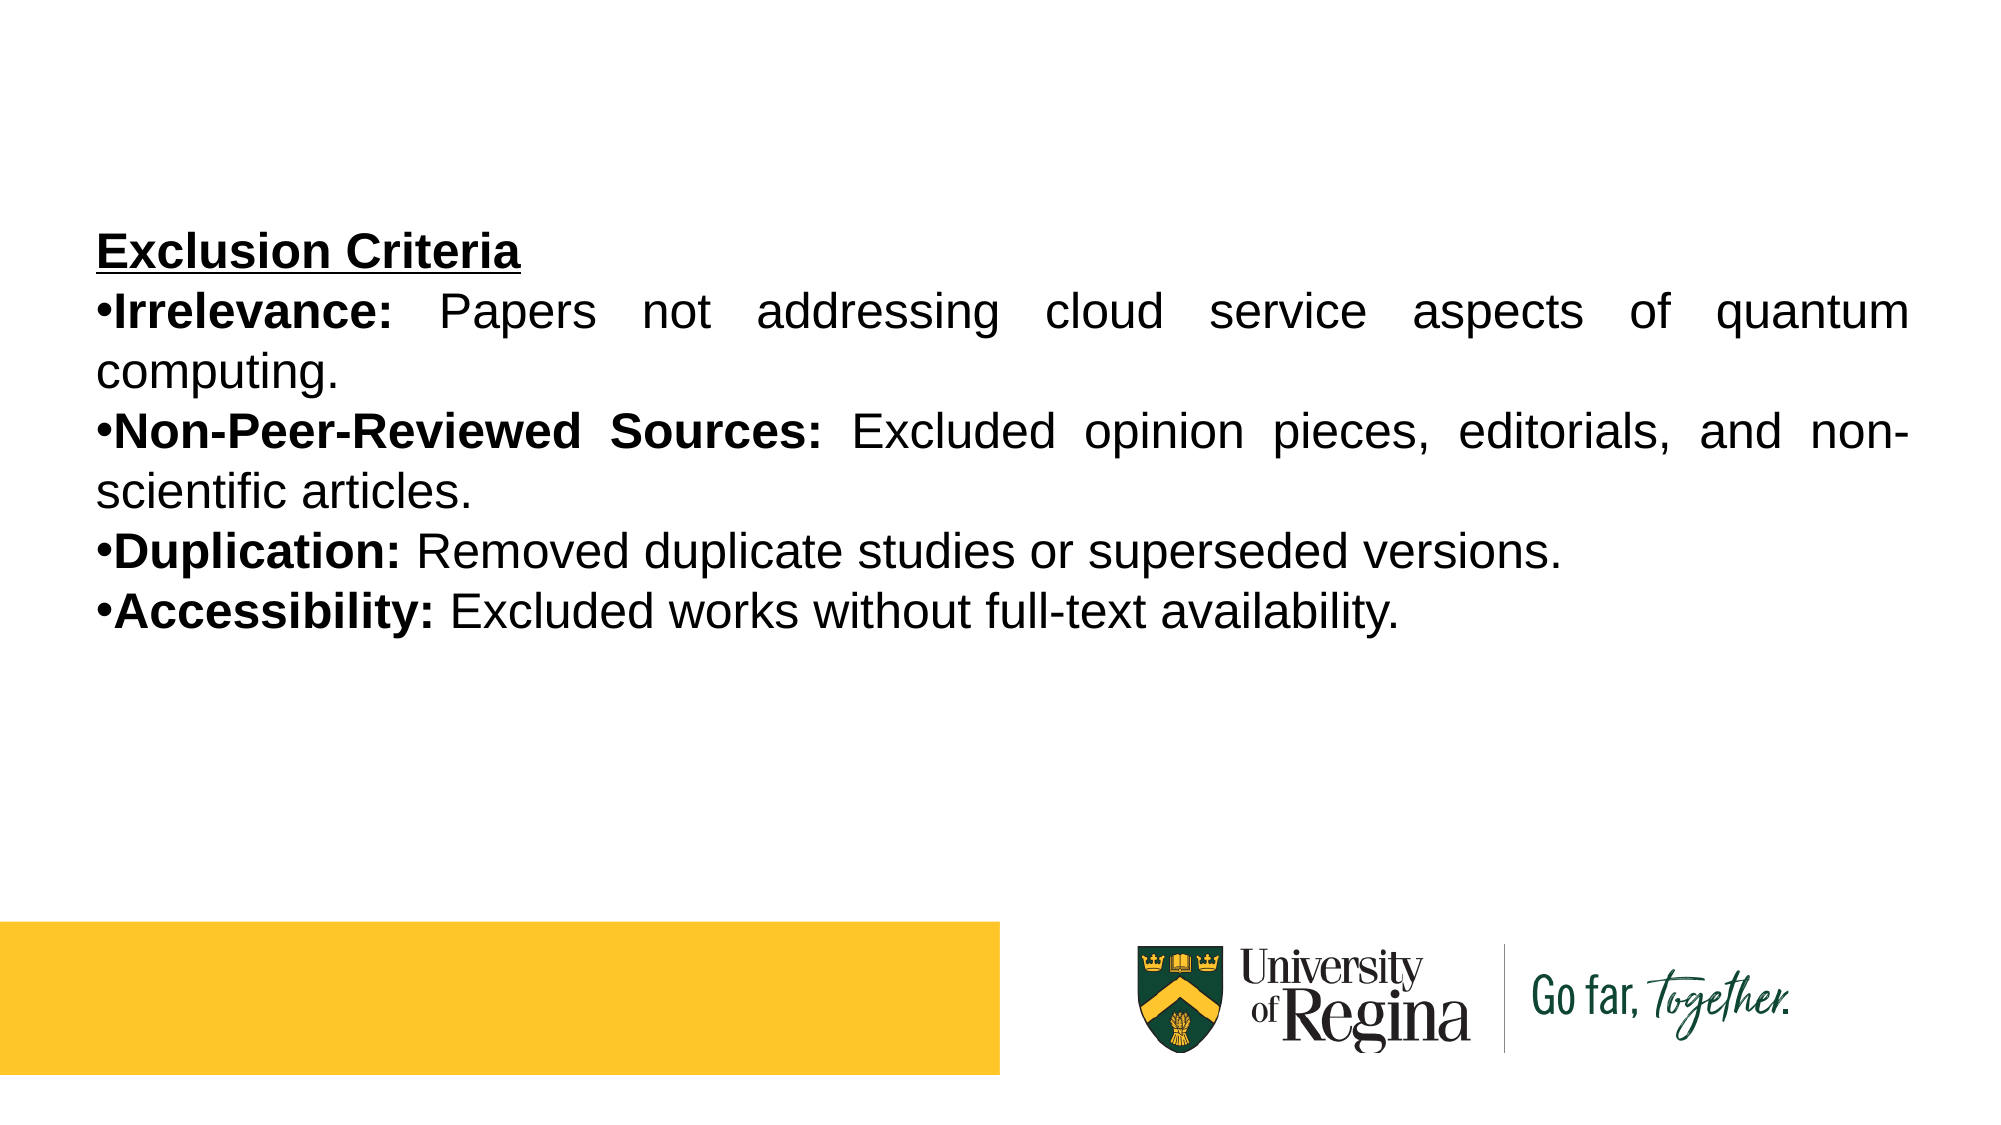

Exclusion Criteria
Irrelevance: Papers not addressing cloud service aspects of quantum computing.
Non-Peer-Reviewed Sources: Excluded opinion pieces, editorials, and non-scientific articles.
Duplication: Removed duplicate studies or superseded versions.
Accessibility: Excluded works without full-text availability.